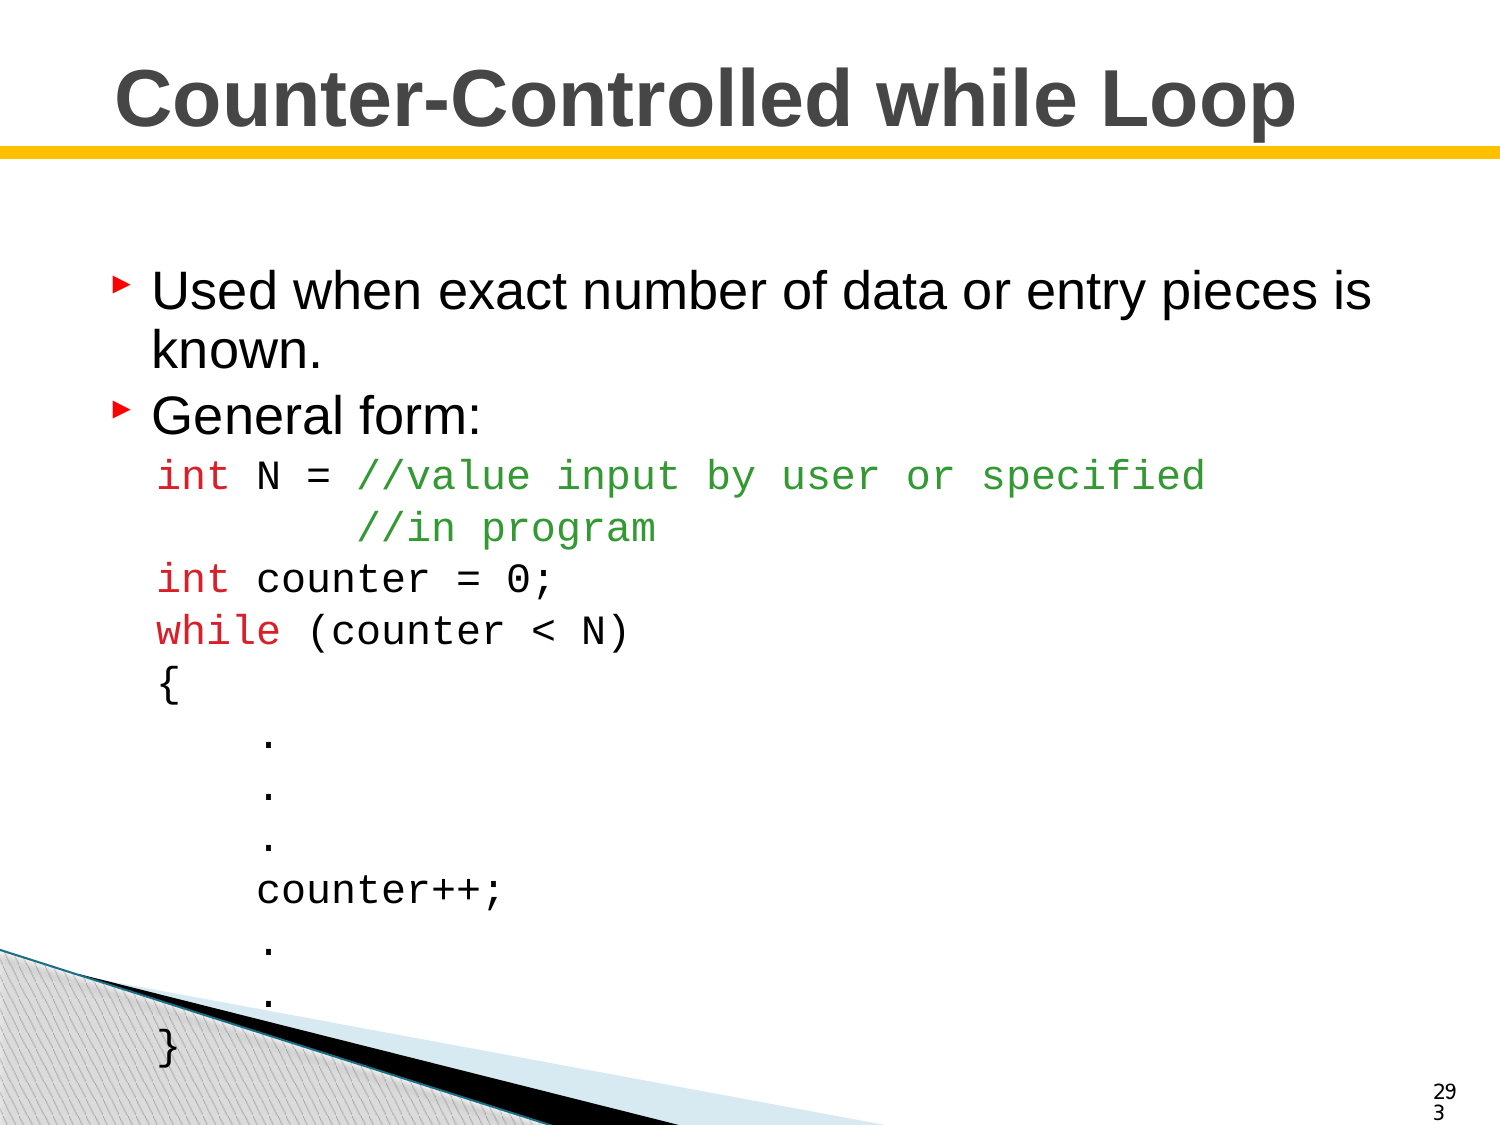

# Counter-Controlled while Loop
Used when exact number of data or entry pieces is known.
General form:
int N = //value input by user or specified
        //in program
int counter = 0;
while (counter < N)
{
    .
    .
    .
    counter++;
    .
    .
}
293